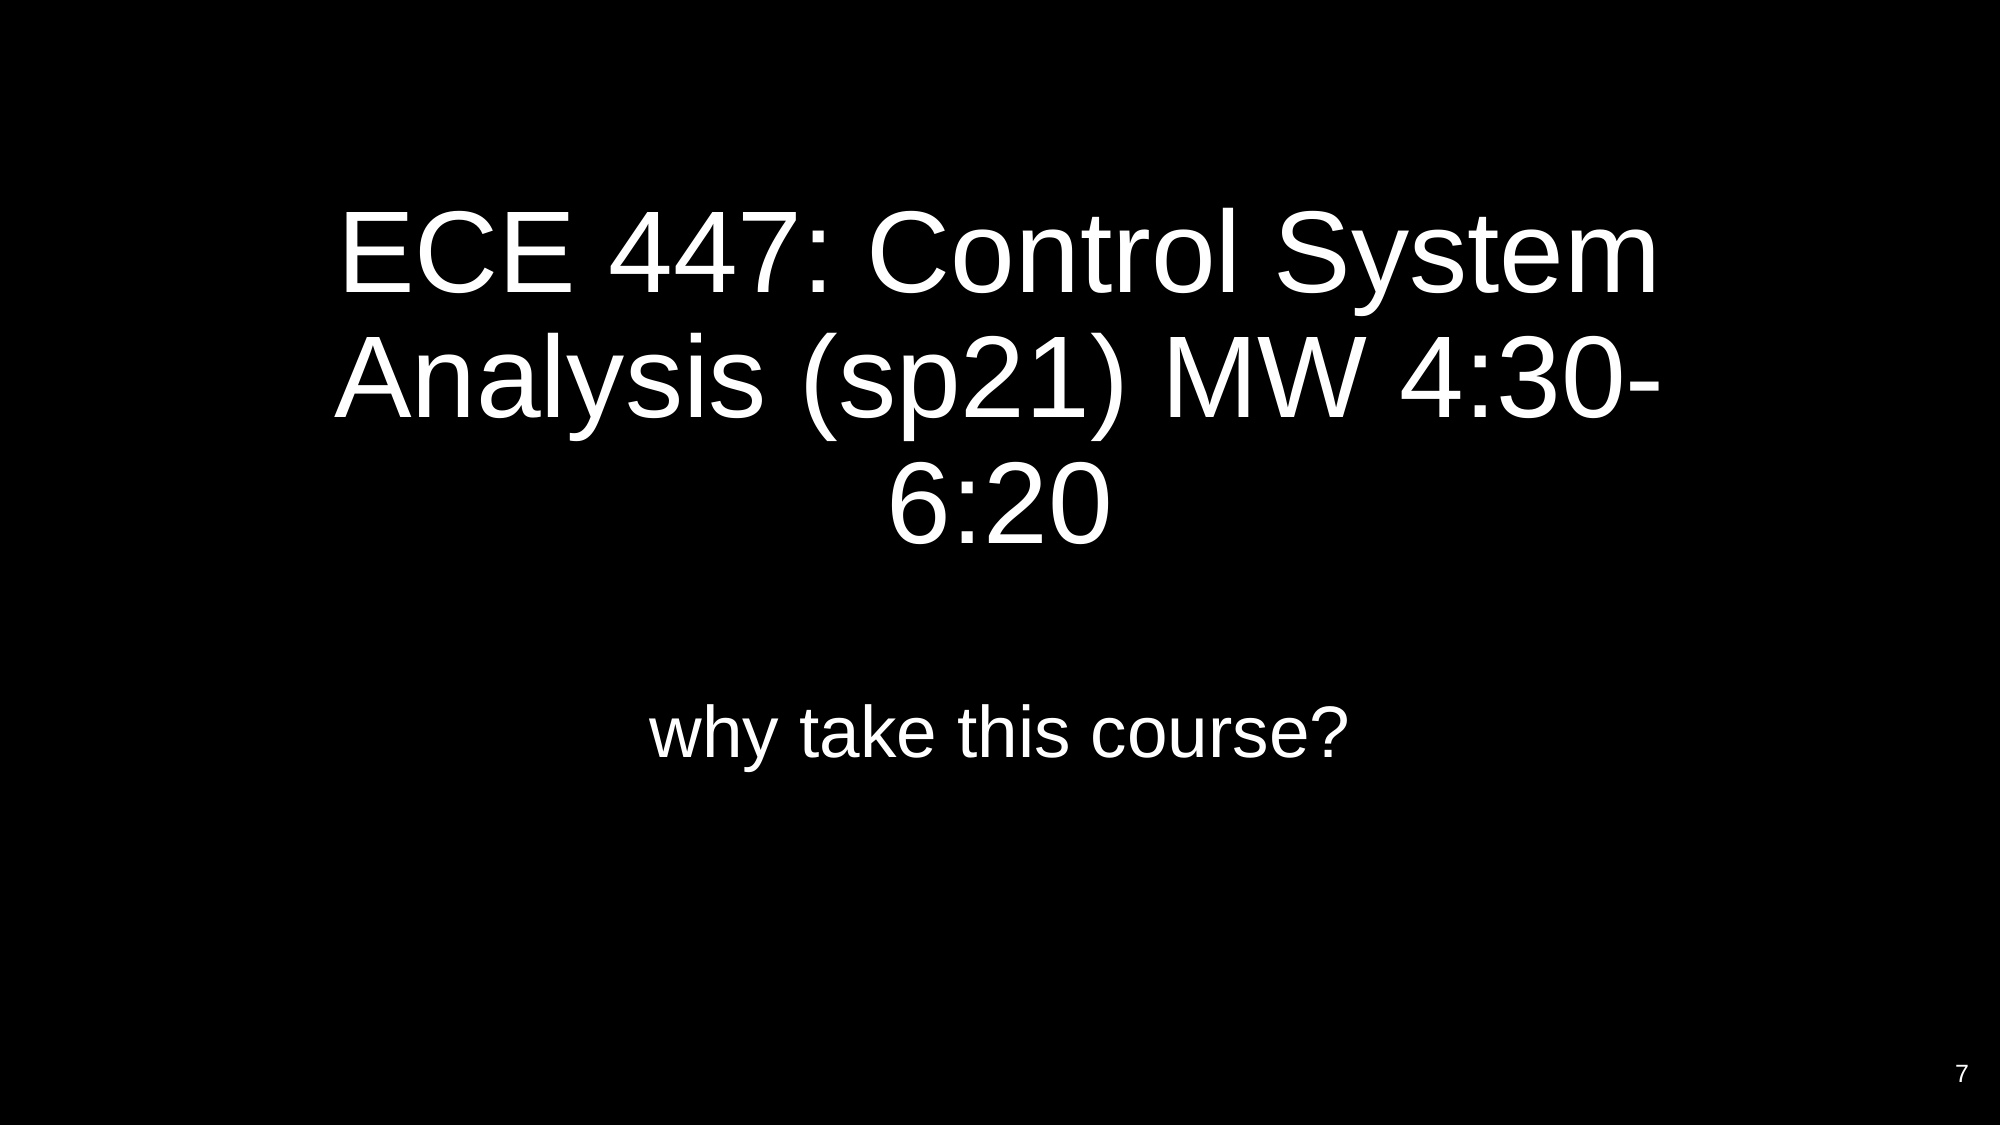

# ECE 447: Control System Analysis (sp21) MW 4:30-6:20
why take this course?
7